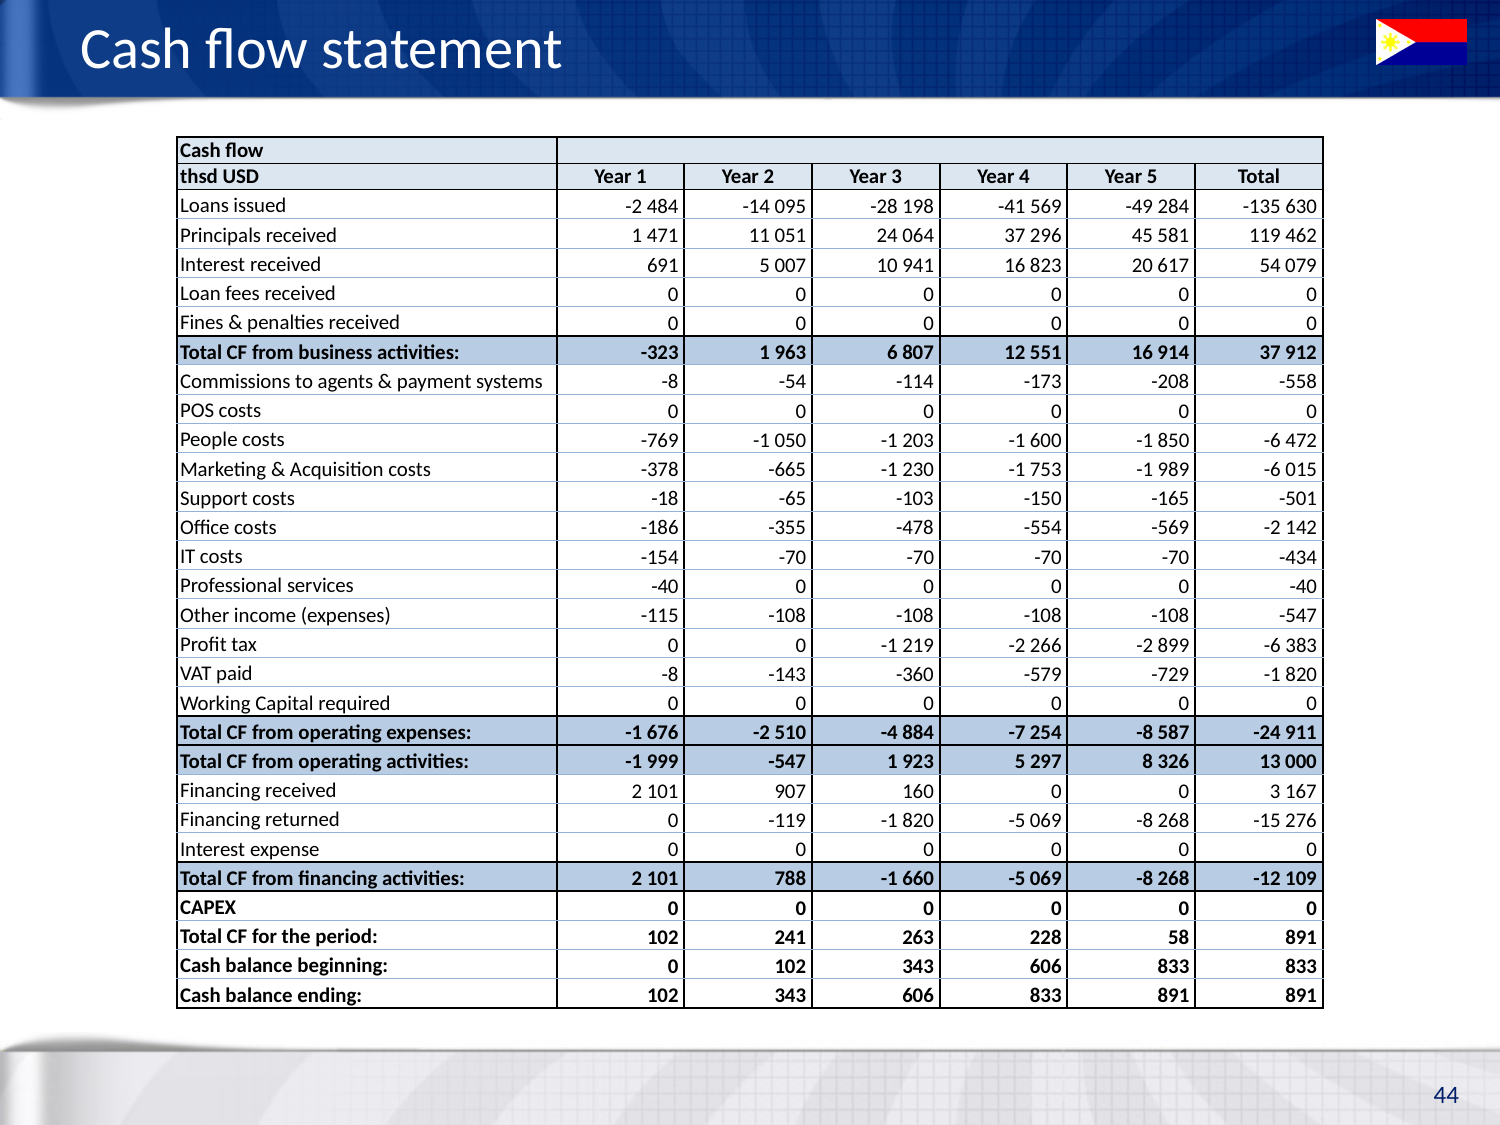

# Cash flow statement
| Cash flow |  |  |  |  |  |  |
| --- | --- | --- | --- | --- | --- | --- |
| thsd USD | Year 1 | Year 2 | Year 3 | Year 4 | Year 5 | Total |
| Loans issued | -2 484 | -14 095 | -28 198 | -41 569 | -49 284 | -135 630 |
| Principals received | 1 471 | 11 051 | 24 064 | 37 296 | 45 581 | 119 462 |
| Interest received | 691 | 5 007 | 10 941 | 16 823 | 20 617 | 54 079 |
| Loan fees received | 0 | 0 | 0 | 0 | 0 | 0 |
| Fines & penalties received | 0 | 0 | 0 | 0 | 0 | 0 |
| Total CF from business activities: | -323 | 1 963 | 6 807 | 12 551 | 16 914 | 37 912 |
| Commissions to agents & payment systems | -8 | -54 | -114 | -173 | -208 | -558 |
| POS costs | 0 | 0 | 0 | 0 | 0 | 0 |
| People costs | -769 | -1 050 | -1 203 | -1 600 | -1 850 | -6 472 |
| Marketing & Acquisition costs | -378 | -665 | -1 230 | -1 753 | -1 989 | -6 015 |
| Support costs | -18 | -65 | -103 | -150 | -165 | -501 |
| Office costs | -186 | -355 | -478 | -554 | -569 | -2 142 |
| IT costs | -154 | -70 | -70 | -70 | -70 | -434 |
| Professional services | -40 | 0 | 0 | 0 | 0 | -40 |
| Other income (expenses) | -115 | -108 | -108 | -108 | -108 | -547 |
| Profit tax | 0 | 0 | -1 219 | -2 266 | -2 899 | -6 383 |
| VAT paid | -8 | -143 | -360 | -579 | -729 | -1 820 |
| Working Capital required | 0 | 0 | 0 | 0 | 0 | 0 |
| Total CF from operating expenses: | -1 676 | -2 510 | -4 884 | -7 254 | -8 587 | -24 911 |
| Total CF from operating activities: | -1 999 | -547 | 1 923 | 5 297 | 8 326 | 13 000 |
| Financing received | 2 101 | 907 | 160 | 0 | 0 | 3 167 |
| Financing returned | 0 | -119 | -1 820 | -5 069 | -8 268 | -15 276 |
| Interest expense | 0 | 0 | 0 | 0 | 0 | 0 |
| Total CF from financing activities: | 2 101 | 788 | -1 660 | -5 069 | -8 268 | -12 109 |
| CAPEX | 0 | 0 | 0 | 0 | 0 | 0 |
| Total CF for the period: | 102 | 241 | 263 | 228 | 58 | 891 |
| Cash balance beginning: | 0 | 102 | 343 | 606 | 833 | 833 |
| Cash balance ending: | 102 | 343 | 606 | 833 | 891 | 891 |
44